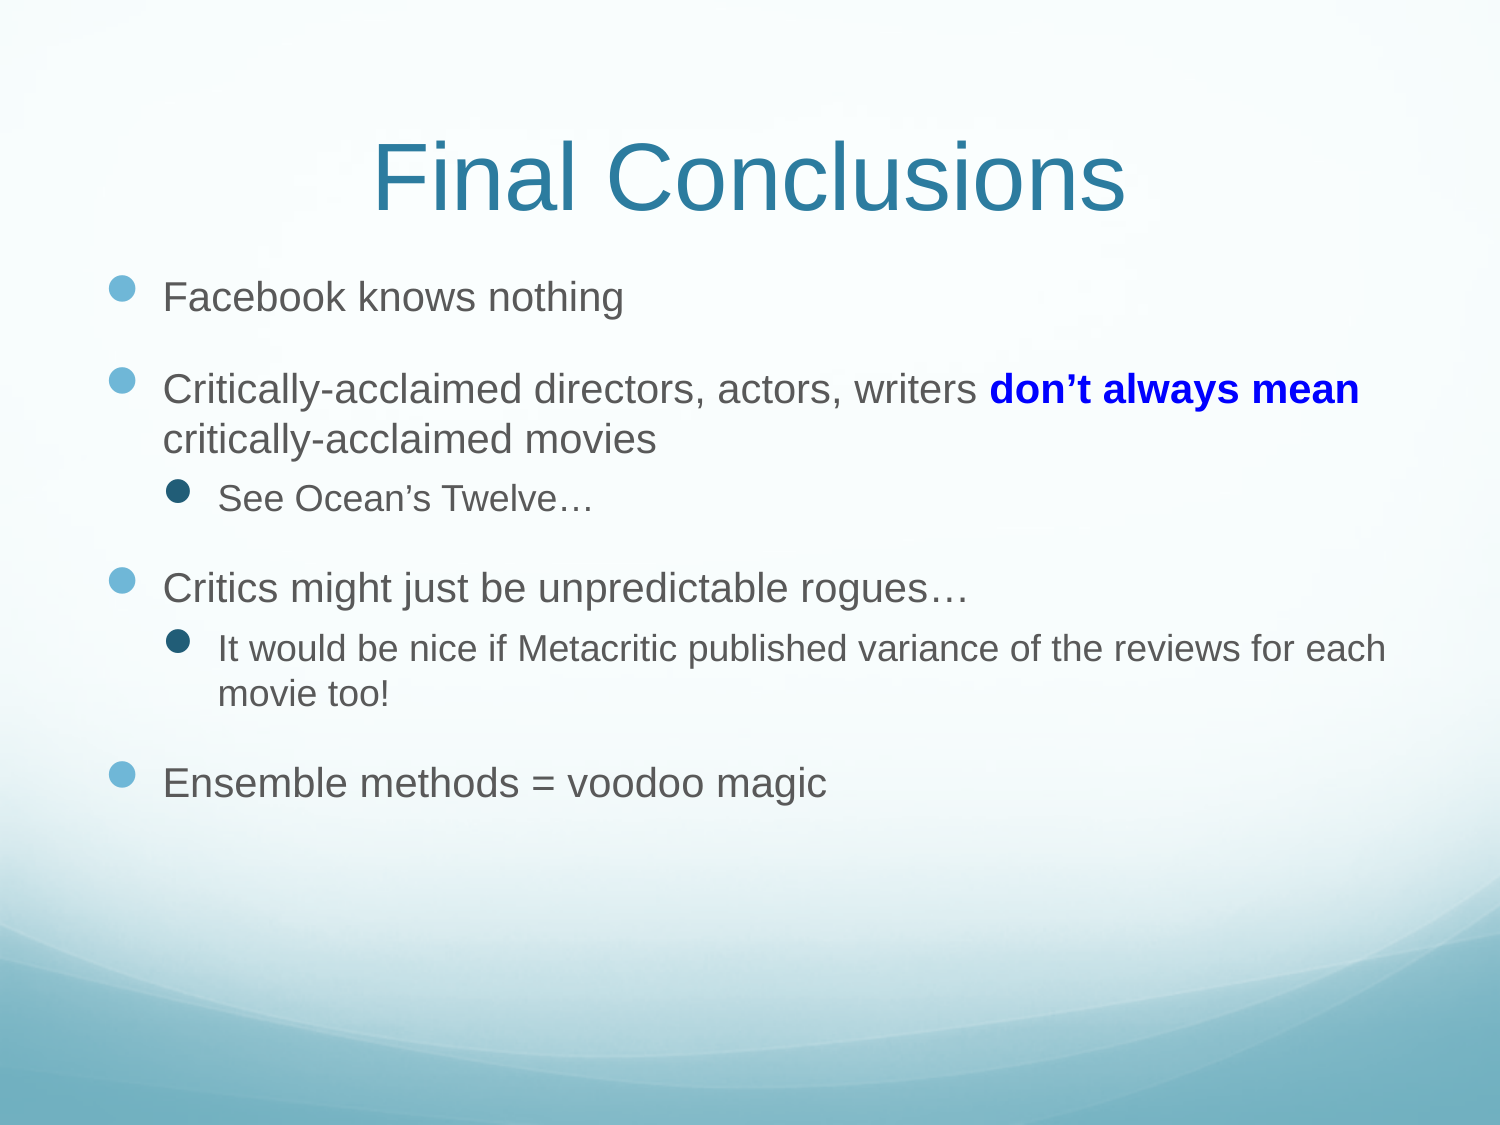

# Final Conclusions
Facebook knows nothing
Critically-acclaimed directors, actors, writers don’t always mean critically-acclaimed movies
See Ocean’s Twelve…
Critics might just be unpredictable rogues…
It would be nice if Metacritic published variance of the reviews for each movie too!
Ensemble methods = voodoo magic